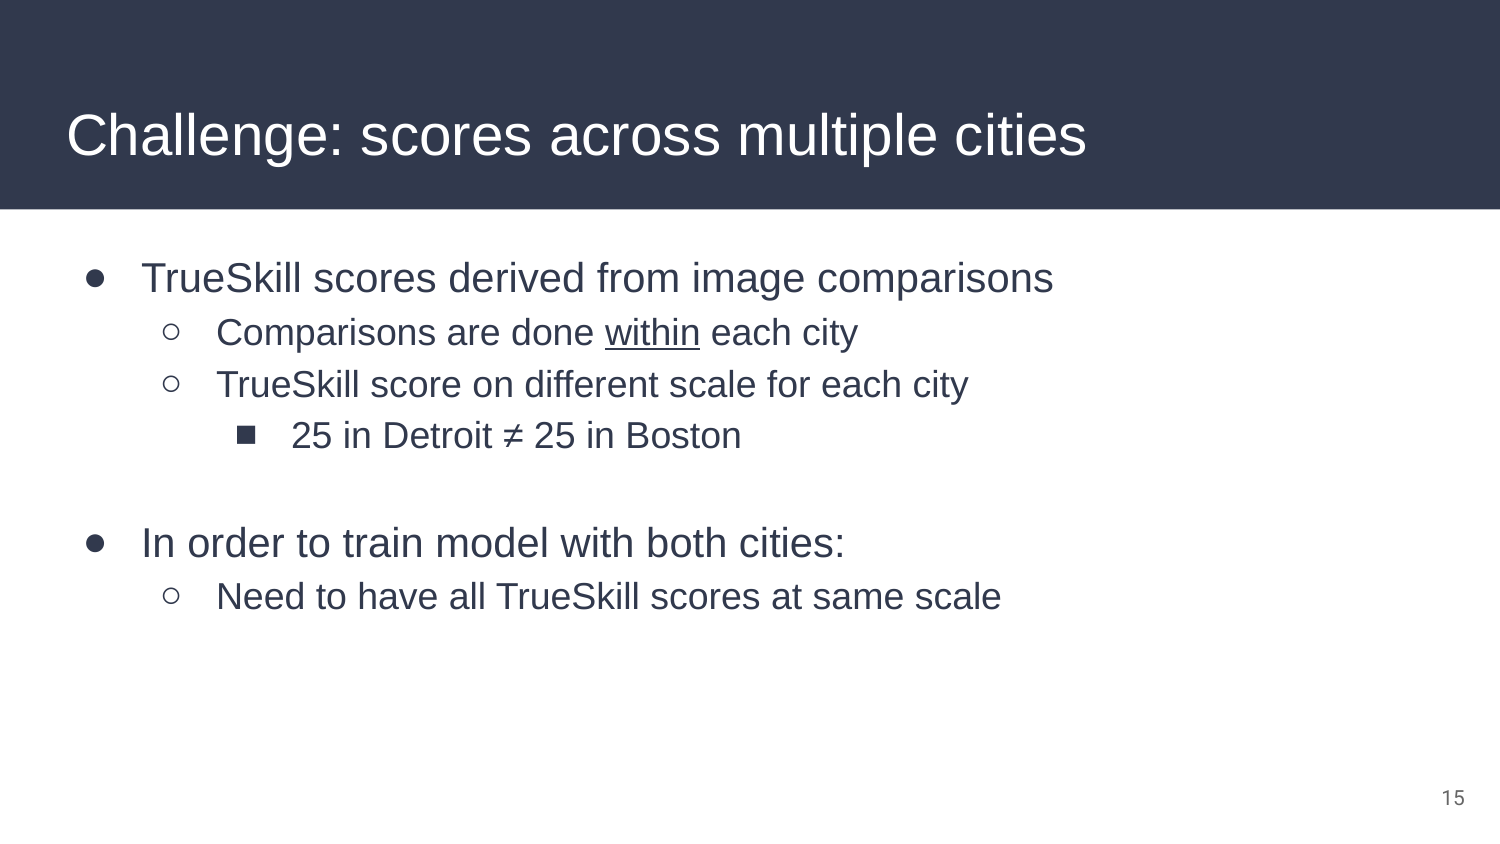

# Challenge: scores across multiple cities
TrueSkill scores derived from image comparisons
Comparisons are done within each city
TrueSkill score on different scale for each city
25 in Detroit ≠ 25 in Boston
In order to train model with both cities:
Need to have all TrueSkill scores at same scale
15